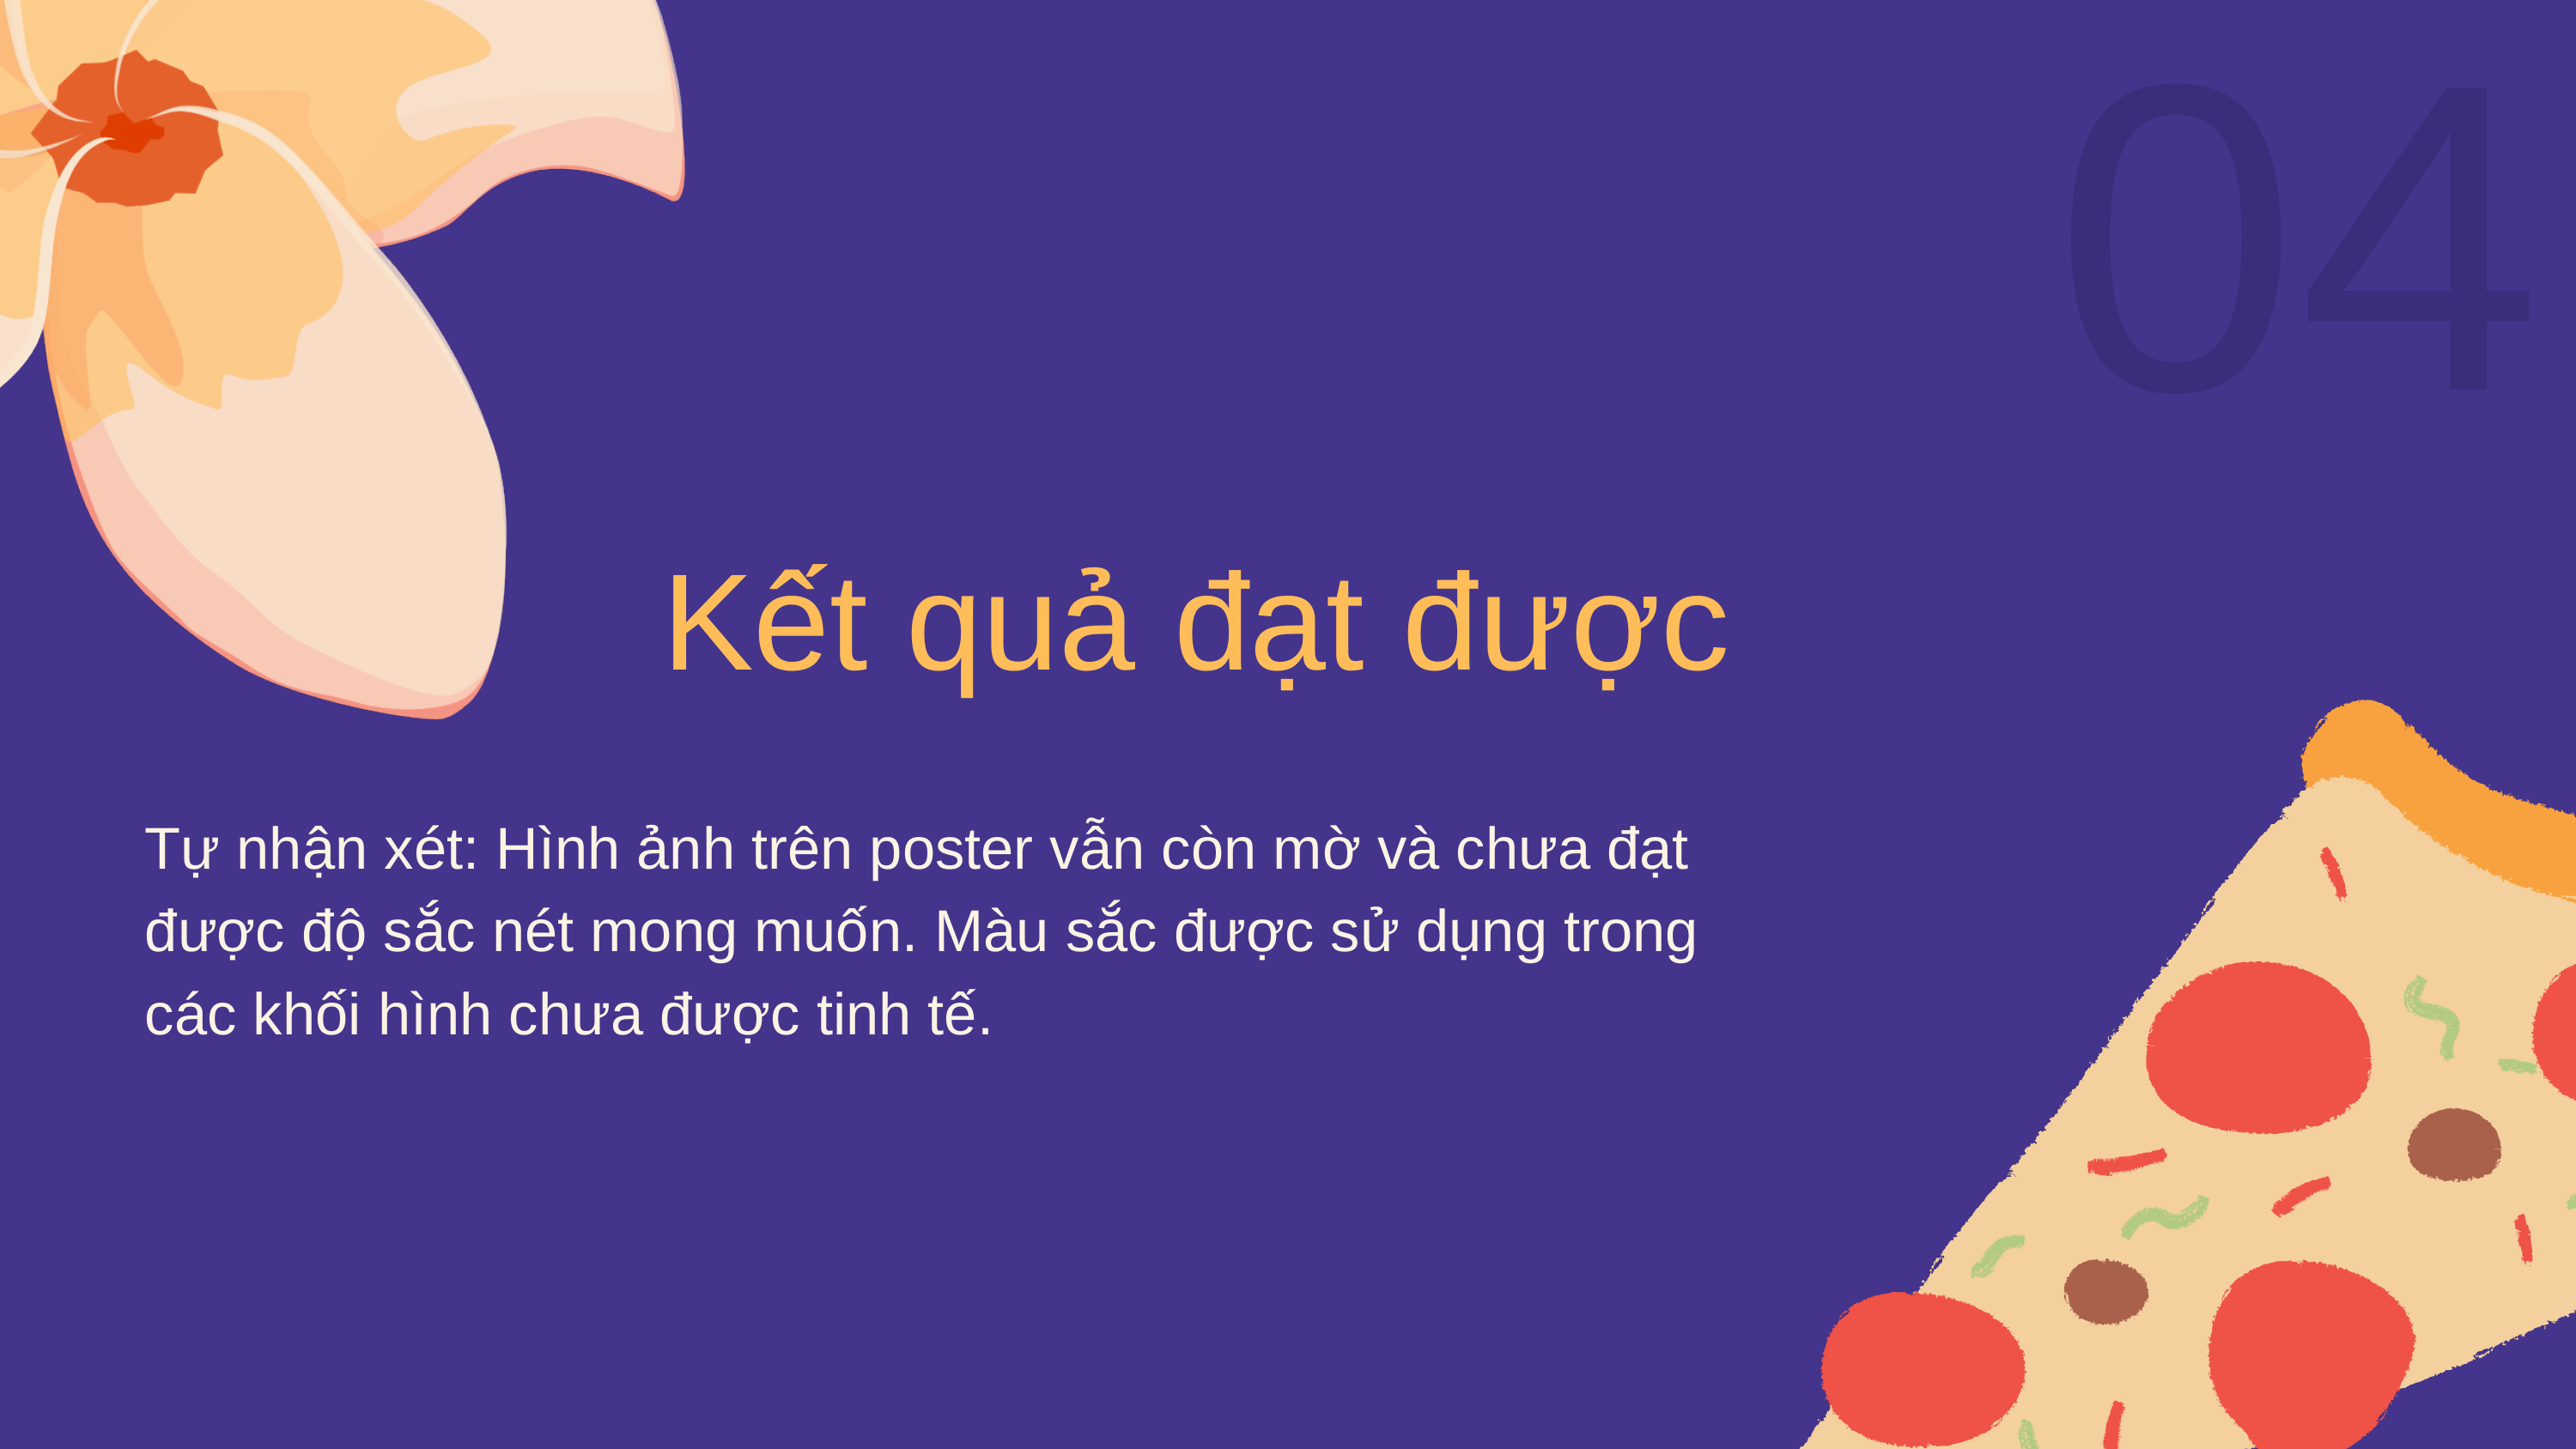

04
Kết quả đạt được

Tự nhận xét: Hình ảnh trên poster vẫn còn mờ và chưa đạt được độ sắc nét mong muốn. Màu sắc được sử dụng trong các khối hình chưa được tinh tế.